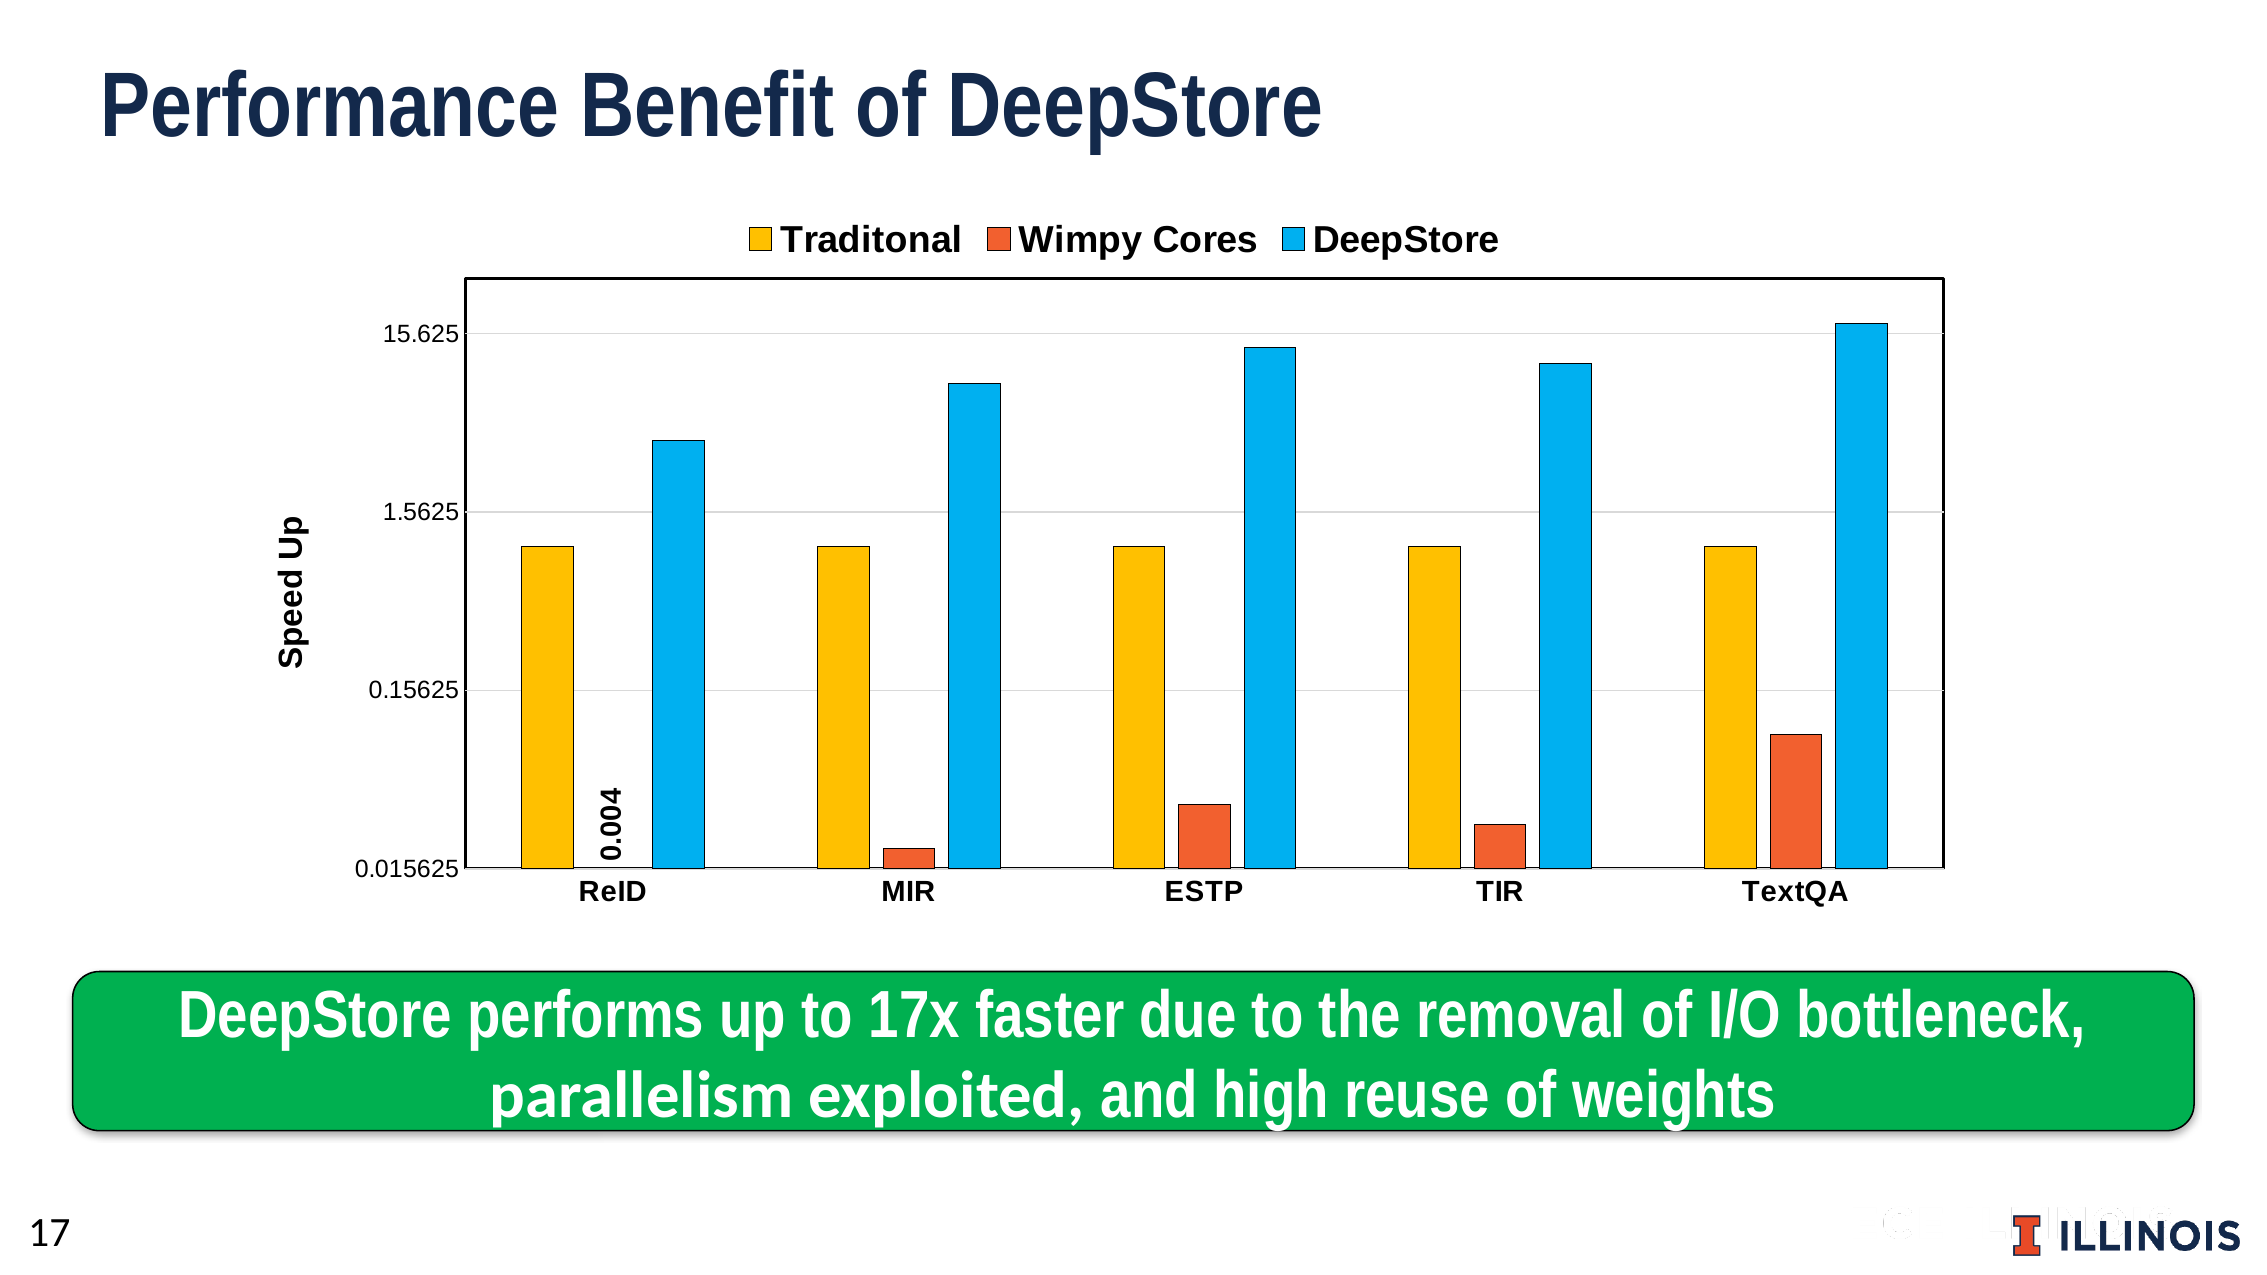

Performance Benefit of DeepStore

[unsupported chart]

0.004
DeepStore performs up to 17x faster due to the removal of I/O bottleneck, parallelism exploited, and high reuse of weights
17